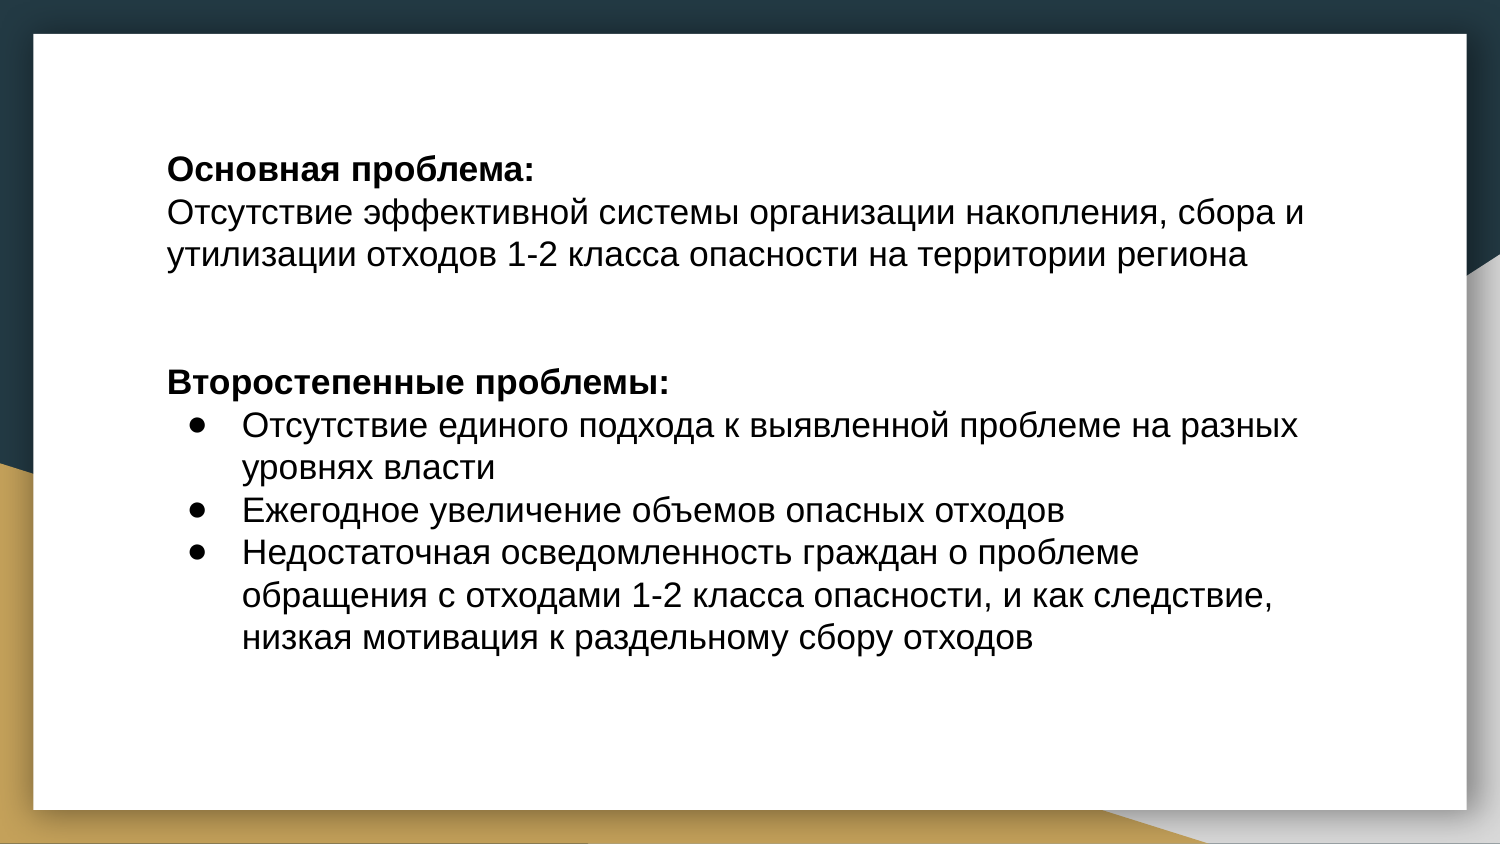

Основная проблема:
Отсутствие эффективной системы организации накопления, сбора и утилизации отходов 1-2 класса опасности на территории региона

Второстепенные проблемы:
Отсутствие единого подхода к выявленной проблеме на разных уровнях власти
Ежегодное увеличение объемов опасных отходов
Недостаточная осведомленность граждан о проблеме обращения с отходами 1-2 класса опасности, и как следствие, низкая мотивация к раздельному сбору отходов